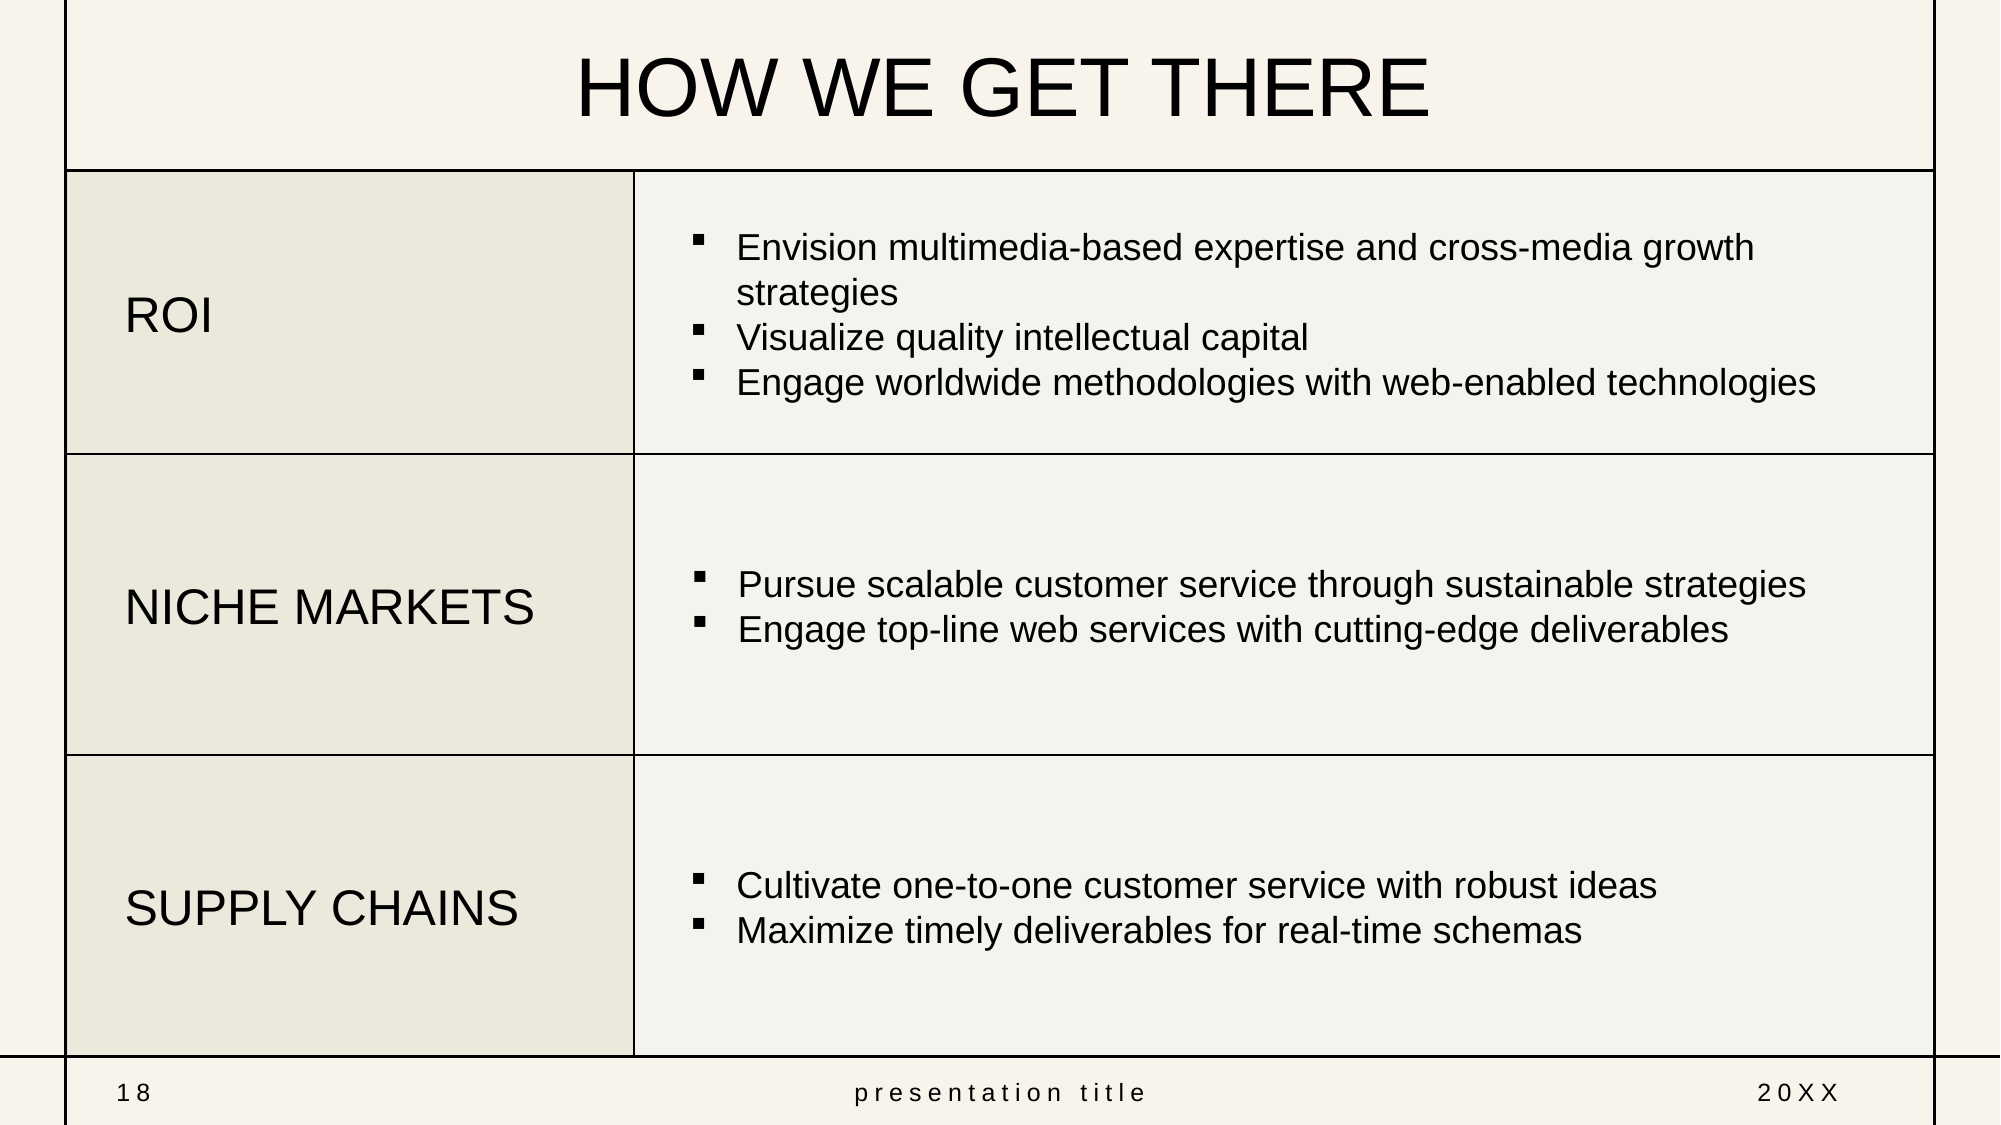

# HOW WE GET THERE
Envision multimedia-based expertise and cross-media growth strategies
Visualize quality intellectual capital
Engage worldwide methodologies with web-enabled technologies
ROI
Pursue scalable customer service through sustainable strategies
Engage top-line web services with cutting-edge deliverables
NICHE MARKETS
Cultivate one-to-one customer service with robust ideas
Maximize timely deliverables for real-time schemas
SUPPLY CHAINS
18
presentation title
20XX